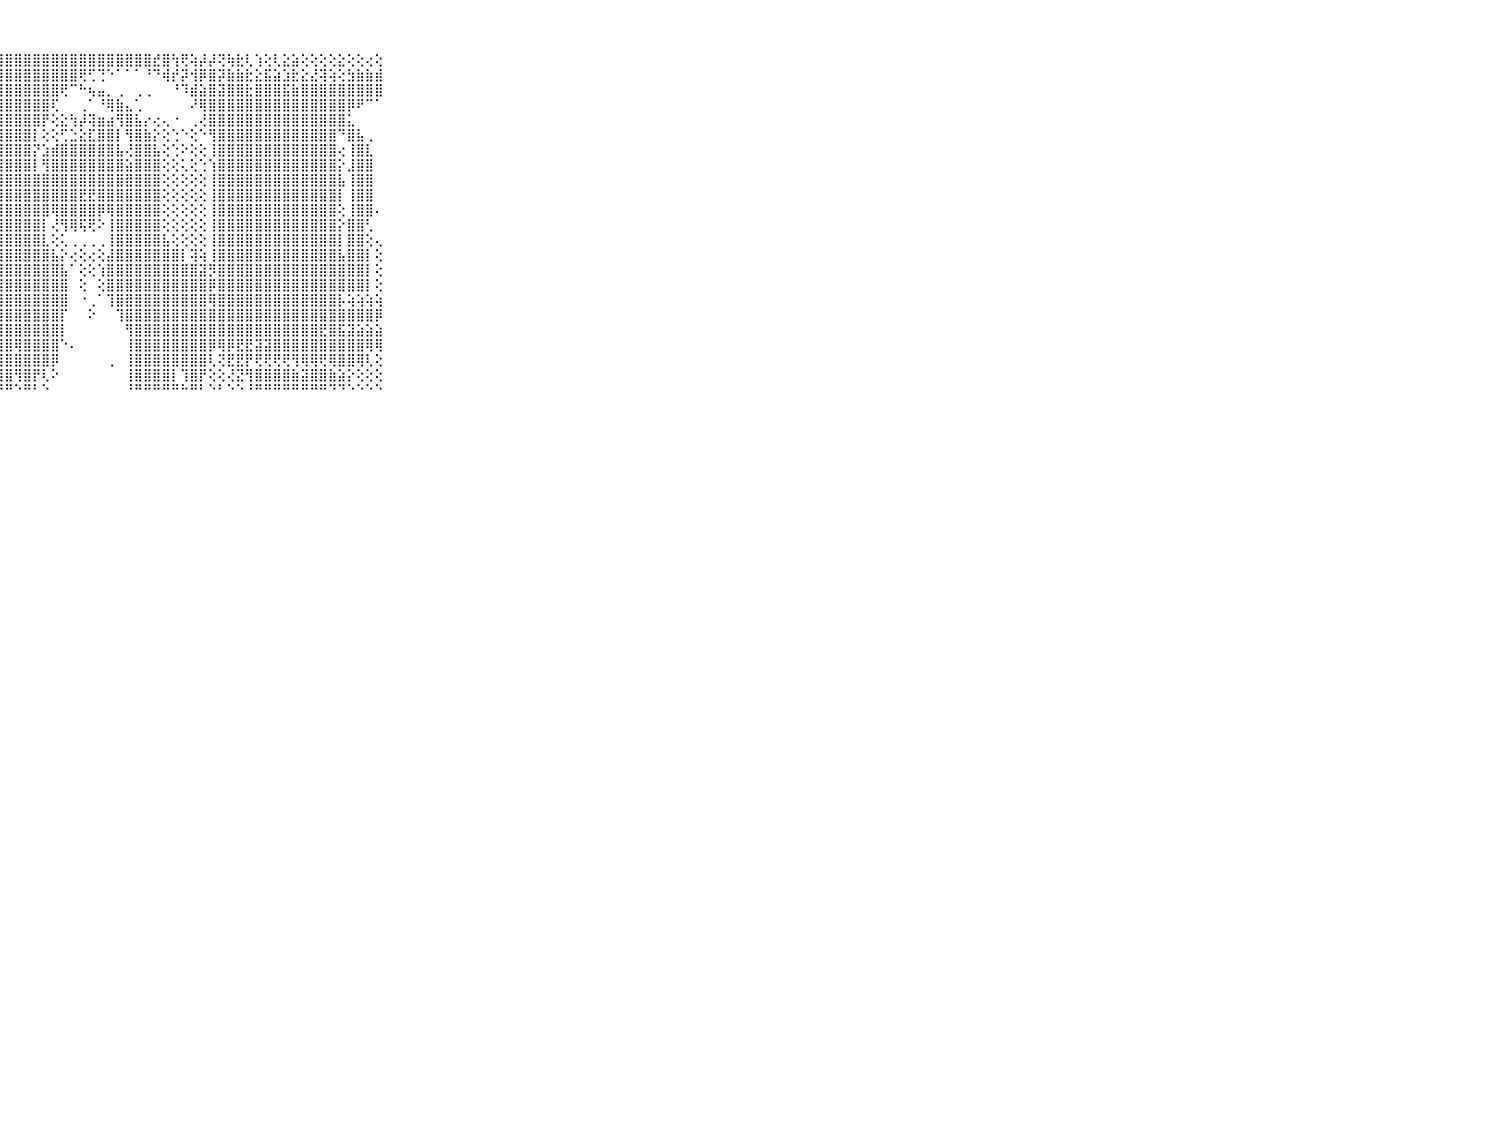

⠀⠀⠀⠀⠀⠀⠀⠀⠀⠀⠀⣧⣿⣼⣿⣿⣿⣿⣿⣿⣿⣿⣿⣿⣿⣿⣿⣿⣿⣿⣿⣿⣿⣿⣿⣿⣿⣿⣿⣿⣿⣿⣿⣿⣞⣿⢳⢟⢵⡼⡼⢝⢷⣗⢇⢱⢕⢇⣕⣵⢕⢕⢕⢕⣕⢕⢕⢔⢕⠀⠀⠀⠀⠀⠀⠀⠀⠀⠀⠀⠀
⠀⠀⠀⠀⠀⠀⠀⠀⠀⠀⠀⣿⣿⣿⣿⣿⣿⣿⣿⣿⣿⣿⣿⣿⣿⣿⣿⣿⣿⣿⣿⣿⣿⣿⣿⣿⢟⢋⢙⠑⠁⠁⠁⠘⠙⢾⡞⡽⢺⡿⣿⡽⣷⣷⣗⣕⣯⣵⣱⣗⣕⣜⢽⢵⢕⣳⣷⣷⣾⠀⠀⠀⠀⠀⠀⠀⠀⠀⠀⠀⠀
⠀⠀⠀⠀⠀⠀⠀⠀⠀⠀⠀⣿⣿⣿⣿⣿⣿⣿⣿⣿⣿⣿⣿⣿⣿⣿⣿⣿⣿⣿⣿⣿⣿⣿⢟⠉⠓⢦⣤⡀⢀⠀⢀⢀⠀⠀⠘⠹⣾⣵⣿⣽⣿⣿⣗⣿⣿⣿⣯⣷⣿⣿⣿⣿⣿⣿⣿⣿⣿⠀⠀⠀⠀⠀⠀⠀⠀⠀⠀⠀⠀
⠀⠀⠀⠀⠀⠀⠀⠀⠀⠀⠀⣿⣿⣿⣿⣿⣿⣿⣿⣿⣿⣿⣿⣿⣿⣿⣿⣿⣿⣿⣿⣿⣿⢏⠀⠀⢀⠁⠘⢿⣷⣄⢁⠀⠀⠀⠀⠀⠜⢿⣿⣿⣿⣿⣿⣿⣿⣿⣿⣿⣿⣿⣿⣿⣿⡿⠟⠉⠁⠀⠀⠀⠀⠀⠀⠀⠀⠀⠀⠀⠀
⠀⠀⠀⠀⠀⠀⠀⠀⠀⠀⠀⣿⣿⣿⣿⣿⣿⣿⣿⣿⣿⣿⣿⣿⣿⣿⣿⣿⣿⣿⣿⣿⡟⢕⣕⢳⡼⢽⣶⣴⢻⣿⣧⡔⢔⢄⠐⠀⢀⢜⣿⣿⣿⣿⣿⣿⣿⣿⣿⣿⣿⣿⣿⣿⣿⣅⠀⠀⠀⠀⠀⠀⠀⠀⠀⠀⠀⠀⠀⠀⠀
⠀⠀⠀⠀⠀⠀⠀⠀⠀⠀⠀⣿⣿⣿⣿⣿⣿⣿⣿⣿⣿⣿⣿⣿⣿⣿⣿⣿⣿⣿⣿⡇⢕⢕⢋⣑⣕⣏⣿⣿⡇⢻⣿⣷⡕⢕⢑⠑⢕⠑⢻⣿⣿⣿⣿⣿⣿⣿⣿⣿⣿⣿⣿⣿⠙⣿⣧⢀⠀⠀⠀⠀⠀⠀⠀⠀⠀⠀⠀⠀⠀
⠀⠀⠀⠀⠀⠀⠀⠀⠀⠀⠀⣿⣿⣿⣿⣿⣿⣿⣿⣿⣿⣿⣿⣿⣿⣿⣿⣿⣿⣿⣿⡝⣱⣾⣿⣿⣿⣿⣿⣿⣧⢜⣿⣿⣧⢕⢑⠕⢕⢕⢸⣿⣿⣿⣿⣿⣿⣿⣿⣿⣿⣿⣿⣿⢔⢸⣿⣇⠀⠀⠀⠀⠀⠀⠀⠀⠀⠀⠀⠀⠀
⠀⠀⠀⠀⠀⠀⠀⠀⠀⠀⠀⣿⣿⣿⣿⣿⣿⣿⣿⣿⣿⣿⣿⣿⣿⣿⣿⣿⣿⣿⣿⡇⢻⣿⣿⣿⣿⣿⣿⣿⣿⣵⣿⣿⣿⢕⢕⢅⢕⢑⢱⣿⣿⣿⣿⣿⣿⣿⣿⣿⣿⣿⣿⣿⡕⣸⣿⣿⠀⠀⠀⠀⠀⠀⠀⠀⠀⠀⠀⠀⠀
⠀⠀⠀⠀⠀⠀⠀⠀⠀⠀⠀⣿⣿⣿⣿⣿⣿⣿⣿⣿⣿⣿⣿⣿⣿⣿⣿⣿⣿⣿⣿⣿⣿⣿⣿⣿⣿⣿⣿⣿⣿⣿⣿⣿⣿⢕⢕⢕⢕⢕⢸⣿⣿⣿⣿⣿⣿⣿⣿⣿⣿⣿⣿⣿⣧⢸⣿⣿⠀⠀⠀⠀⠀⠀⠀⠀⠀⠀⠀⠀⠀
⠀⠀⠀⠀⠀⠀⠀⠀⠀⠀⠀⣿⣿⣿⣿⣿⣿⣿⣿⣿⣿⣿⣿⣿⣿⣿⣿⣿⣿⣿⣿⣿⣿⣿⣿⣿⣟⣟⣿⣿⣿⣿⣿⣿⣿⢕⢕⢕⢕⢕⢸⣿⣿⣿⣿⣿⣿⣿⣿⣿⣿⣿⣿⣿⡇⢸⣿⣿⠀⠀⠀⠀⠀⠀⠀⠀⠀⠀⠀⠀⠀
⠀⠀⠀⠀⠀⠀⠀⠀⠀⠀⠀⣿⣿⣿⣿⣿⣿⣿⣿⣿⣿⣿⣿⣿⣿⣿⣿⣿⣿⣿⣿⣿⣿⢿⣿⣿⣿⣿⡿⢿⣿⣿⣿⣿⣿⢕⢕⢕⢕⢕⢸⣿⣿⣿⣿⣿⣿⣿⣿⣿⣿⣿⣿⣿⢕⢸⣿⣿⠄⠀⠀⠀⠀⠀⠀⠀⠀⠀⠀⠀⠀
⠀⠀⠀⠀⠀⠀⠀⠀⠀⠀⠀⣿⣿⣿⣿⣿⣿⣿⣿⣿⣿⣿⣿⣿⣿⣿⣿⣿⣿⣿⣿⣿⡇⢜⢻⢿⢯⢟⠕⢸⣿⣿⣿⣿⣿⢕⢕⢕⢕⢕⢸⣿⣿⣿⣿⣿⣿⣿⣿⣿⣿⣿⣿⣿⡕⣿⣿⢃⠀⠀⠀⠀⠀⠀⠀⠀⠀⠀⠀⠀⠀
⠀⠀⠀⠀⠀⠀⠀⠀⠀⠀⠀⡿⣿⣿⣿⣿⣿⣿⣿⣿⣿⣿⣿⣿⣿⣿⣿⣿⣿⣿⣿⣿⣇⢕⢅⢀⢀⢀⢀⢸⣿⣿⣿⣿⣿⣧⢕⢕⢕⢕⢸⣿⣿⣿⣿⣿⣿⣿⣿⣿⣿⣿⣿⣿⡇⣿⣿⢕⢄⠀⠀⠀⠀⠀⠀⠀⠀⠀⠀⠀⠀
⠀⠀⠀⠀⠀⠀⠀⠀⠀⠀⠀⣿⣿⣿⣿⣿⣿⣿⣿⣿⣿⣿⣿⣿⣿⣿⣿⣿⣿⣿⣿⣿⣿⣧⡕⢔⢕⢔⢕⣼⣿⣿⣿⣿⣿⣿⣿⡇⢽⢵⢸⣿⣿⣿⣿⣿⣿⣿⣿⣿⣿⣿⣿⣿⣧⣿⣿⡇⢕⠀⠀⠀⠀⠀⠀⠀⠀⠀⠀⠀⠀
⠀⠀⠀⠀⠀⠀⠀⠀⠀⠀⠀⣿⣿⣿⣿⣿⣿⣿⣿⣿⣿⣿⣿⣿⣿⣿⣿⣿⣿⣿⣿⣿⣿⣿⣧⠁⢕⢕⢱⣿⣿⣿⣿⣿⣿⣿⣿⣿⣿⣽⡻⣿⣿⣿⣿⣿⣿⣿⣿⣿⣿⣿⣿⣿⣿⣿⣿⡇⢕⠀⠀⠀⠀⠀⠀⠀⠀⠀⠀⠀⠀
⠀⠀⠀⠀⠀⠀⠀⠀⠀⠀⠀⣿⣿⣿⣿⣿⣿⣿⣿⣿⣿⣿⣿⣿⣿⣿⣿⣿⣿⣿⣿⣿⣿⣿⣿⠀⢕⠀⢕⣿⣿⣿⣿⣿⣿⣿⣿⣿⣿⣿⡿⣿⣿⣿⣿⣿⣿⣿⣿⣿⣿⣿⣿⣿⣿⣿⣿⡇⢕⠀⠀⠀⠀⠀⠀⠀⠀⠀⠀⠀⠀
⠀⠀⠀⠀⠀⠀⠀⠀⠀⠀⠀⣿⣿⣿⣿⣿⣿⣿⣿⣿⣿⣿⣿⣿⣿⣿⣿⣿⣿⣿⣿⣿⣿⣿⣿⠀⠐⢀⠁⢹⣿⣿⣿⣿⣿⣿⣿⣿⣿⣿⢿⣿⣿⣿⣿⣿⣿⣿⣿⣿⣿⣿⣿⣿⡧⢵⢵⢵⢵⠀⠀⠀⠀⠀⠀⠀⠀⠀⠀⠀⠀
⠀⠀⠀⠀⠀⠀⠀⠀⠀⠀⠀⣿⣿⣿⣿⣿⣿⣿⣿⣿⣿⣿⣿⣿⣿⣿⣿⣿⣿⣿⣿⣿⣿⣿⡏⠀⠀⠕⠀⠀⢹⣿⣿⣿⣿⣿⣿⣿⣿⣿⣿⣿⣿⣿⣿⣿⣿⣿⣿⣿⣿⣿⣿⣿⣿⣿⣿⣿⡿⠀⠀⠀⠀⠀⠀⠀⠀⠀⠀⠀⠀
⠀⠀⠀⠀⠀⠀⠀⠀⠀⠀⠀⣿⣿⣿⣿⣿⣿⣿⣿⣿⣿⣿⣿⣿⣿⣿⣿⣿⣿⣿⣿⣿⣿⣿⡇⠀⠀⠀⠀⠀⠀⢻⣿⣿⣿⣿⣿⣿⣿⣿⣿⣿⣿⣿⣿⣿⣿⣿⣿⣿⣿⣿⣟⣿⣯⣽⣵⣵⣵⠀⠀⠀⠀⠀⠀⠀⠀⠀⠀⠀⠀
⠀⠀⠀⠀⠀⠀⠀⠀⠀⠀⠀⣿⣿⣿⣿⣿⣿⣿⣿⣿⣿⣿⣿⣿⣿⣿⣿⣿⣿⢿⣿⣿⣿⣿⠑⠄⠀⠀⠀⠀⠀⢸⣿⣿⣿⣿⣿⣿⣿⣿⡿⢿⡿⣟⣟⣽⣽⣿⣿⣿⣿⣿⣿⣿⣿⣿⣿⢿⢿⠀⠀⠀⠀⠀⠀⠀⠀⠀⠀⠀⠀
⠀⠀⠀⠀⠀⠀⠀⠀⠀⠀⠀⣿⣿⣿⣿⣿⣿⣿⣿⣿⣿⣿⣿⣿⣿⣿⣿⣿⣿⣿⣿⣿⣿⡿⠀⠀⠀⠀⠀⢀⠀⢸⣿⣿⣿⣿⣿⣿⣿⣿⢇⢝⣟⣟⡟⢟⢟⢟⢟⢻⢿⢿⢟⢿⣿⣿⢿⢇⢕⠀⠀⠀⠀⠀⠀⠀⠀⠀⠀⠀⠀
⠀⠀⠀⠀⠀⠀⠀⠀⠀⠀⠀⣿⣿⣿⣿⣿⣿⣿⣿⣿⣿⣿⣿⣿⣿⣿⣿⣿⣿⢻⣿⡟⢇⠕⠀⠀⠀⠀⠀⠀⠀⢸⣿⣿⣿⣿⡇⢹⣿⡟⢕⢕⢜⣝⢻⣿⣿⣿⣿⣷⣽⣿⣿⣷⣵⡕⢕⢕⢕⠀⠀⠀⠀⠀⠀⠀⠀⠀⠀⠀⠀
⠀⠀⠀⠀⠀⠀⠀⠀⠀⠀⠀⠛⠛⠛⠛⠛⠛⠛⠛⠛⠛⠛⠛⠛⠛⠛⠛⠛⠛⠑⠛⠃⠑⠀⠀⠀⠀⠀⠀⠀⠀⠘⠛⠛⠛⠛⠛⠓⠛⠃⠑⠃⠑⠑⠘⠛⠛⠛⠛⠛⠛⠛⠛⠙⠙⠑⠑⠑⠑⠀⠀⠀⠀⠀⠀⠀⠀⠀⠀⠀⠀